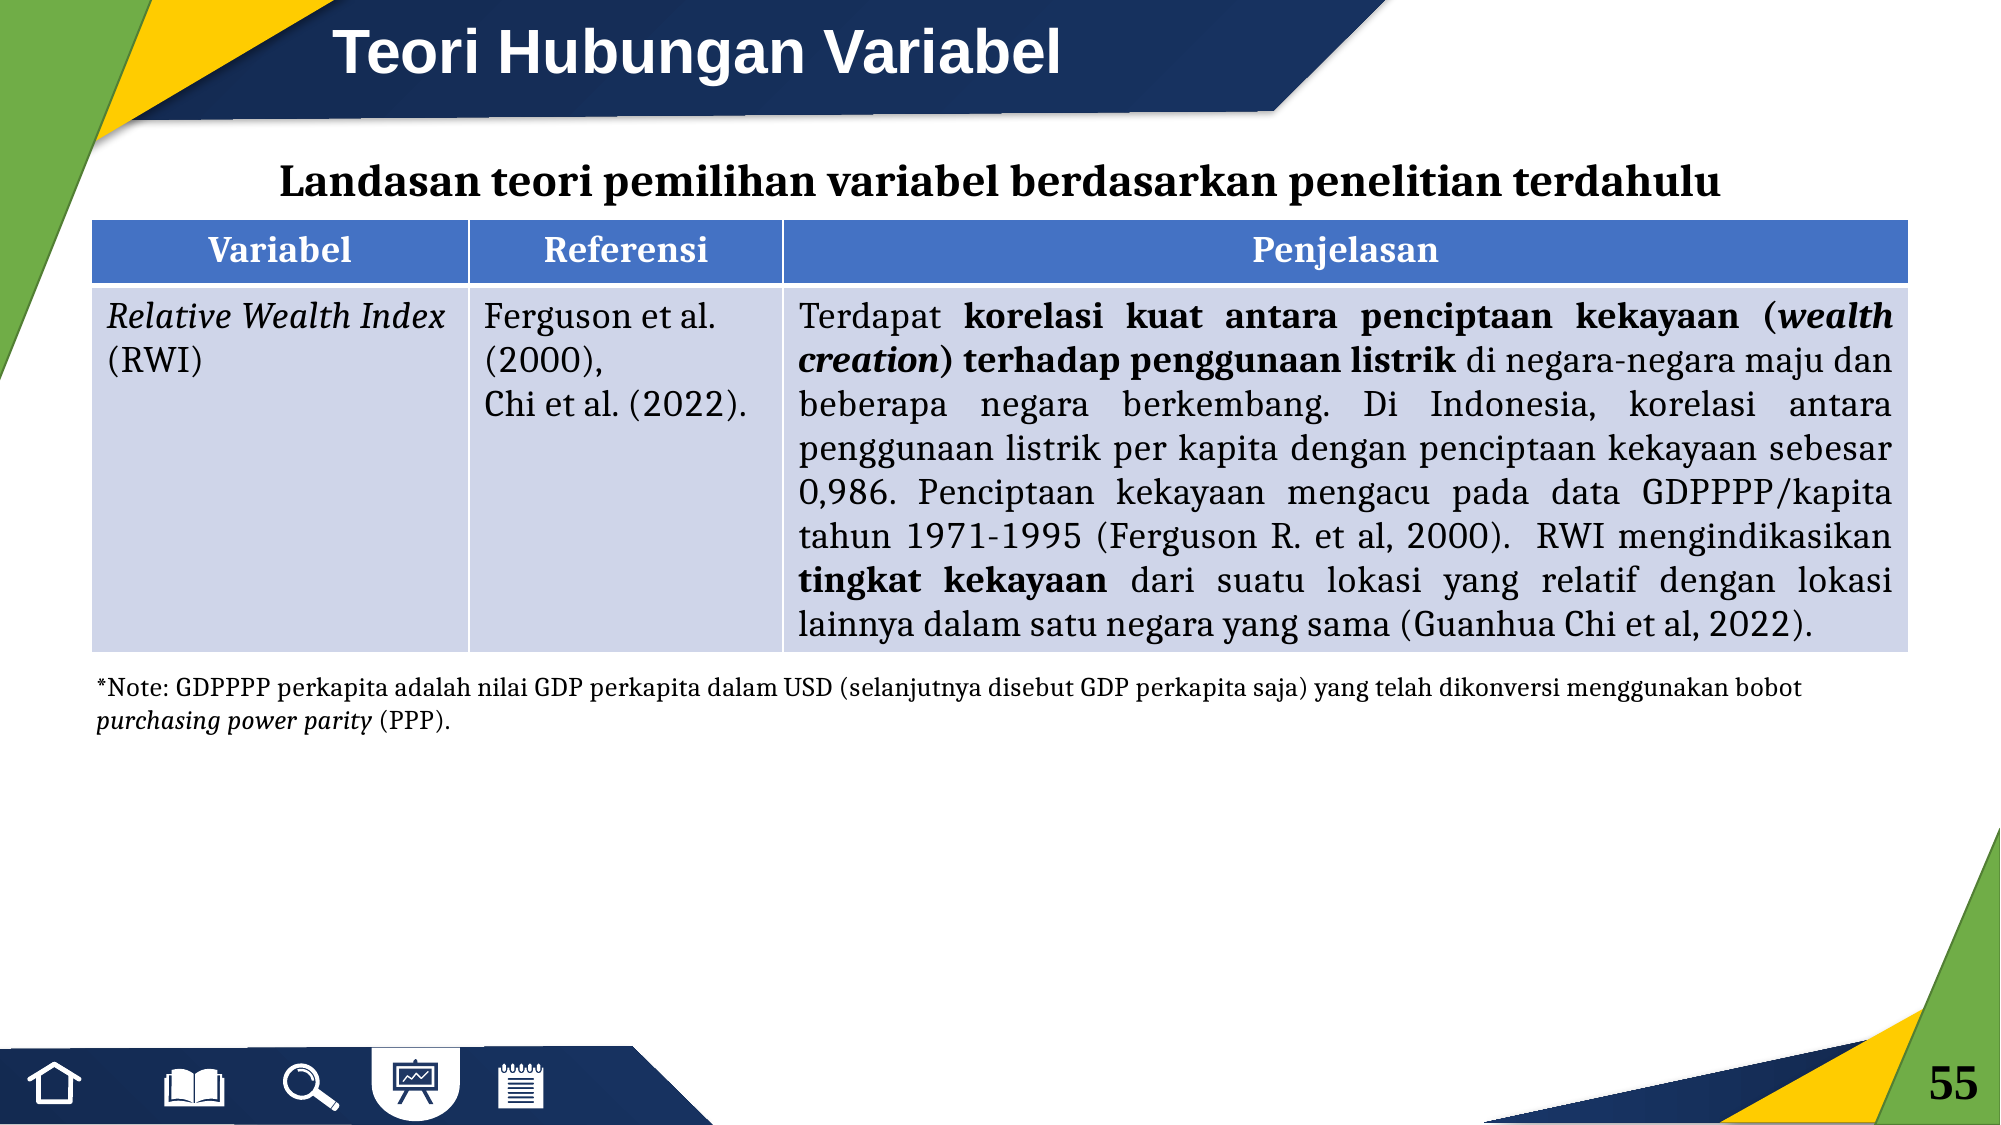

# Teori Hubungan Variabel
Landasan teori pemilihan variabel berdasarkan penelitian terdahulu
| Variabel | Referensi | Penjelasan |
| --- | --- | --- |
| Relative Wealth Index (RWI) | Ferguson et al. (2000), Chi et al. (2022). | Terdapat korelasi kuat antara penciptaan kekayaan (wealth creation) terhadap penggunaan listrik di negara-negara maju dan beberapa negara berkembang. Di Indonesia, korelasi antara penggunaan listrik per kapita dengan penciptaan kekayaan sebesar 0,986. Penciptaan kekayaan mengacu pada data GDPPPP/kapita tahun 1971-1995 (Ferguson R. et al, 2000). RWI mengindikasikan tingkat kekayaan dari suatu lokasi yang relatif dengan lokasi lainnya dalam satu negara yang sama (Guanhua Chi et al, 2022). |
*Note: GDPPPP perkapita adalah nilai GDP perkapita dalam USD (selanjutnya disebut GDP perkapita saja) yang telah dikonversi menggunakan bobot purchasing power parity (PPP).

55